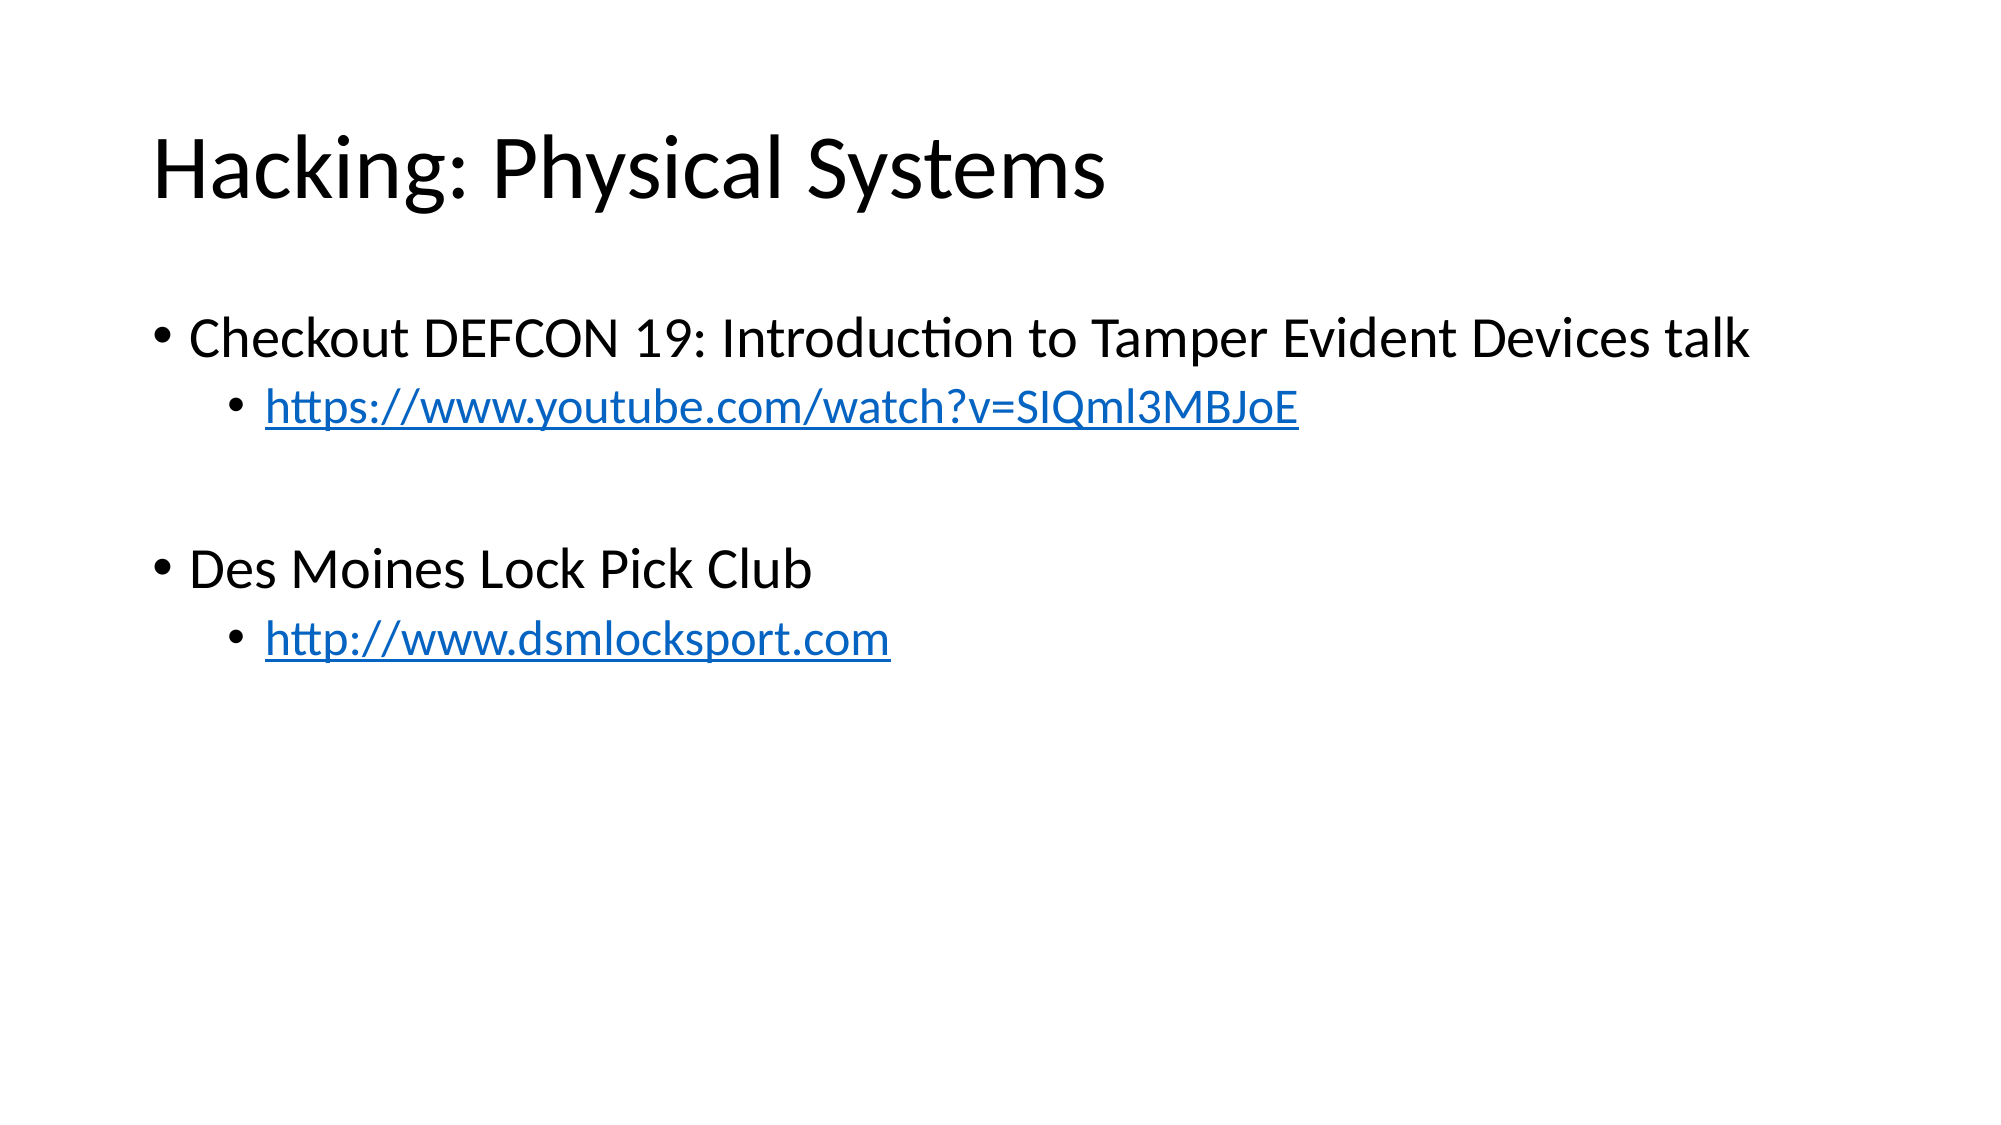

# Hacking: Physical Systems
Checkout DEFCON 19: Introduction to Tamper Evident Devices talk
https://www.youtube.com/watch?v=SIQml3MBJoE

Des Moines Lock Pick Club
http://www.dsmlocksport.com